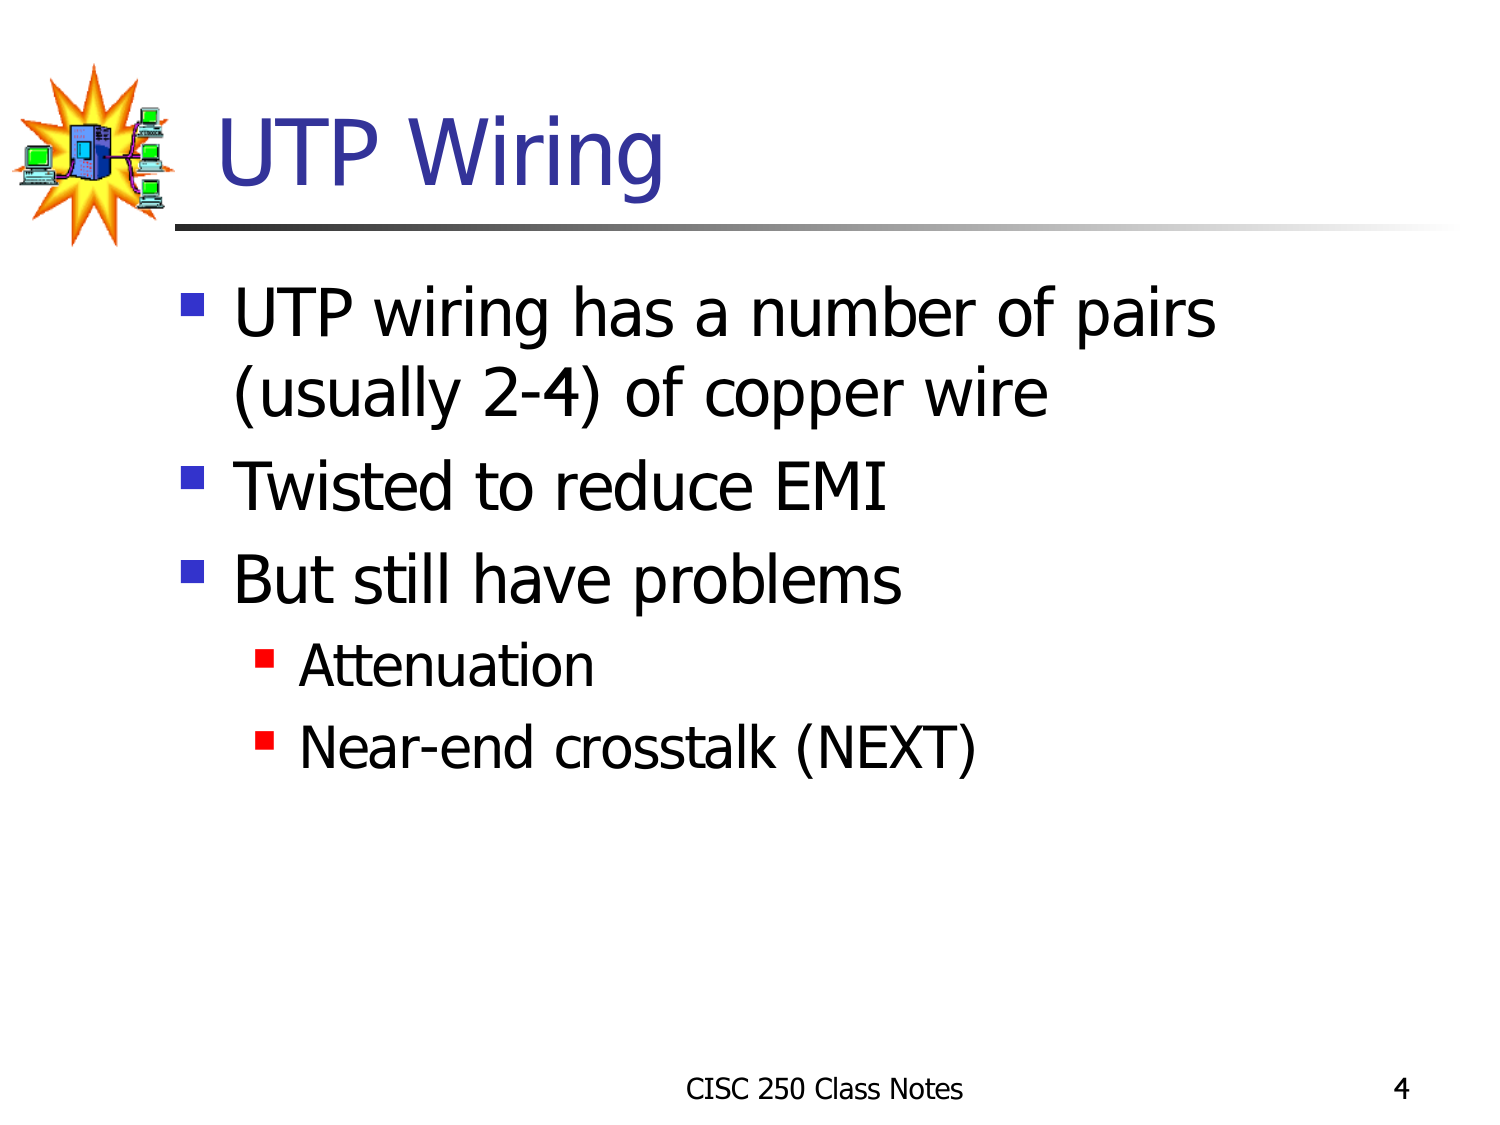

# UTP Wiring
UTP wiring has a number of pairs (usually 2-4) of copper wire
Twisted to reduce EMI
But still have problems
Attenuation
Near-end crosstalk (NEXT)

CISC 250 Class Notes
4